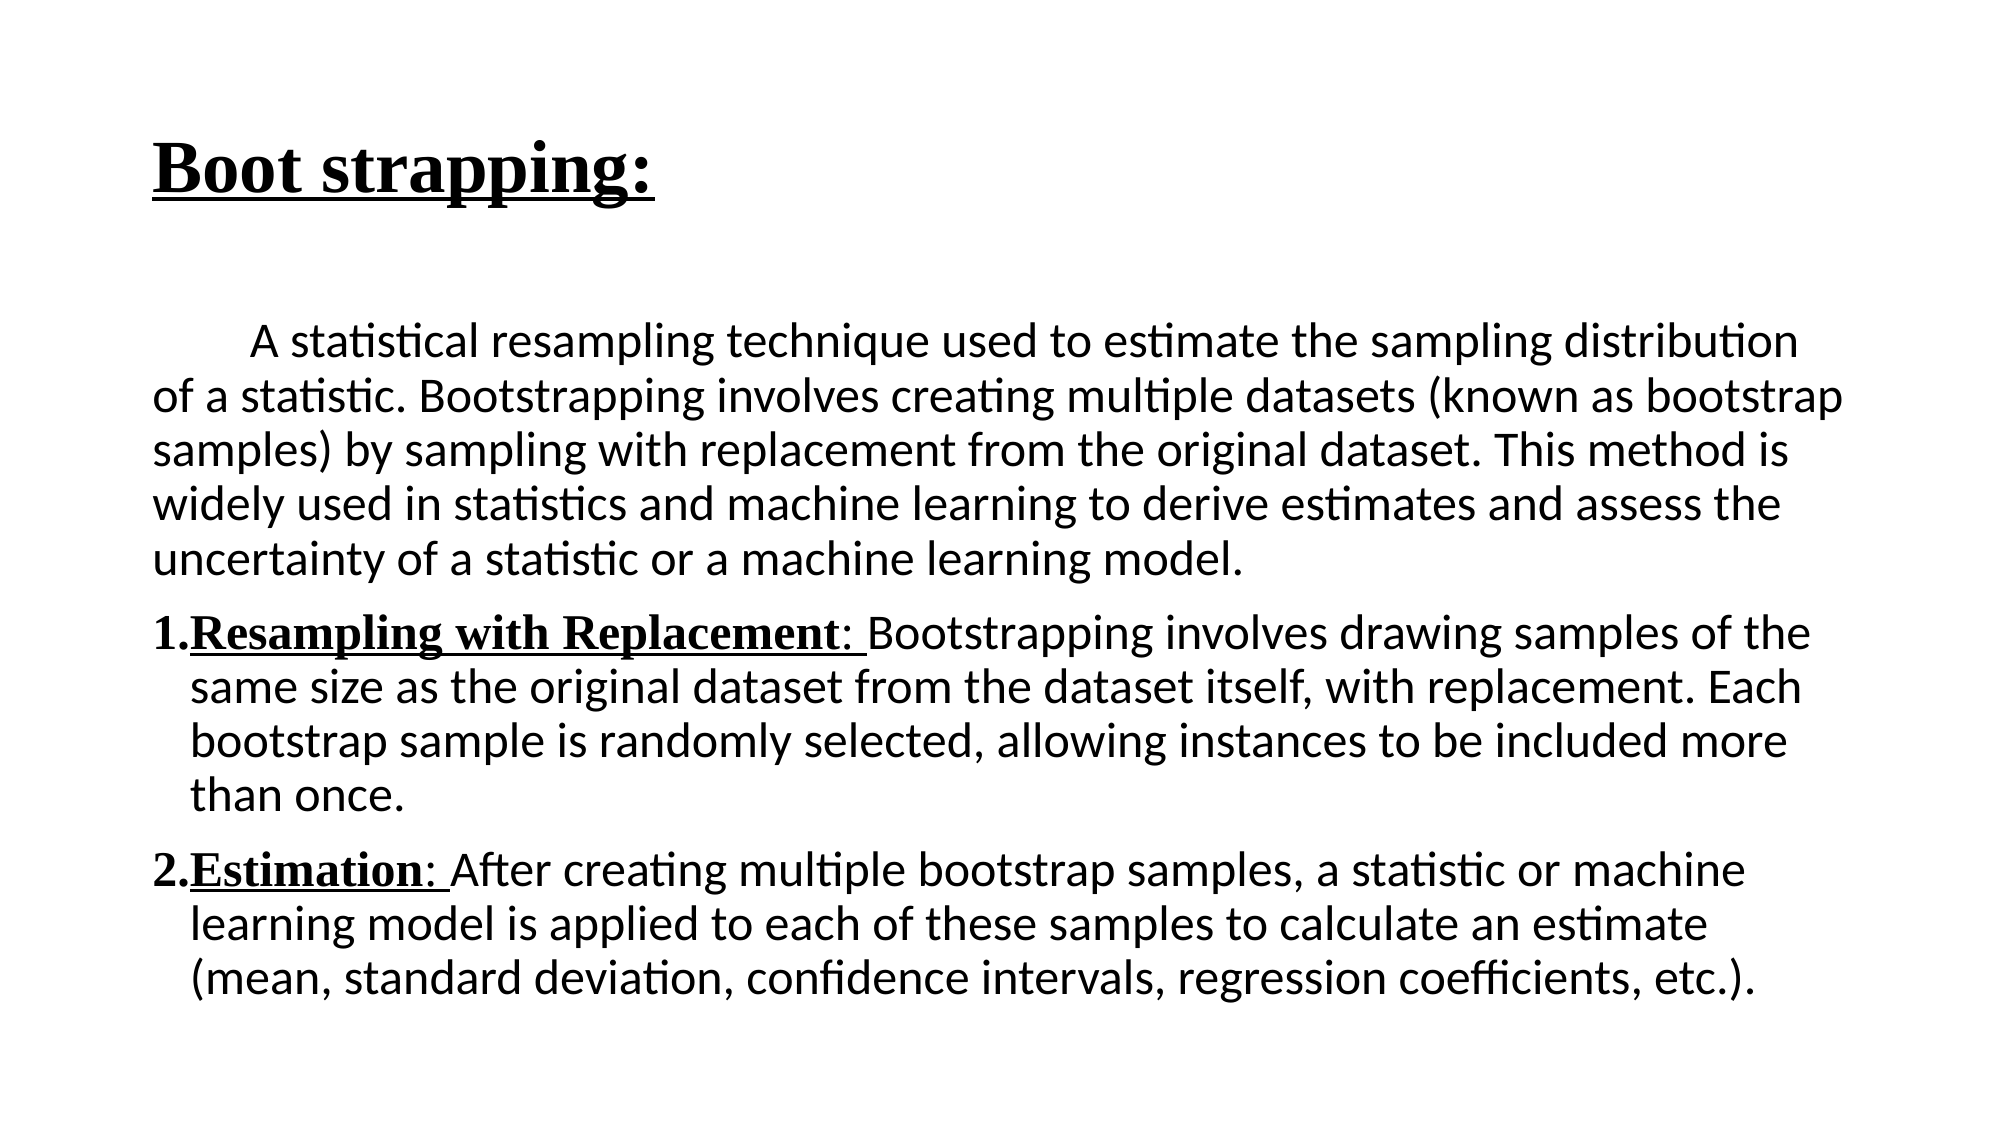

# Boot strapping:
      A statistical resampling technique used to estimate the sampling distribution of a statistic. Bootstrapping involves creating multiple datasets (known as bootstrap samples) by sampling with replacement from the original dataset. This method is widely used in statistics and machine learning to derive estimates and assess the uncertainty of a statistic or a machine learning model.
Resampling with Replacement: Bootstrapping involves drawing samples of the same size as the original dataset from the dataset itself, with replacement. Each bootstrap sample is randomly selected, allowing instances to be included more than once.
Estimation: After creating multiple bootstrap samples, a statistic or machine learning model is applied to each of these samples to calculate an estimate (mean, standard deviation, confidence intervals, regression coefficients, etc.).